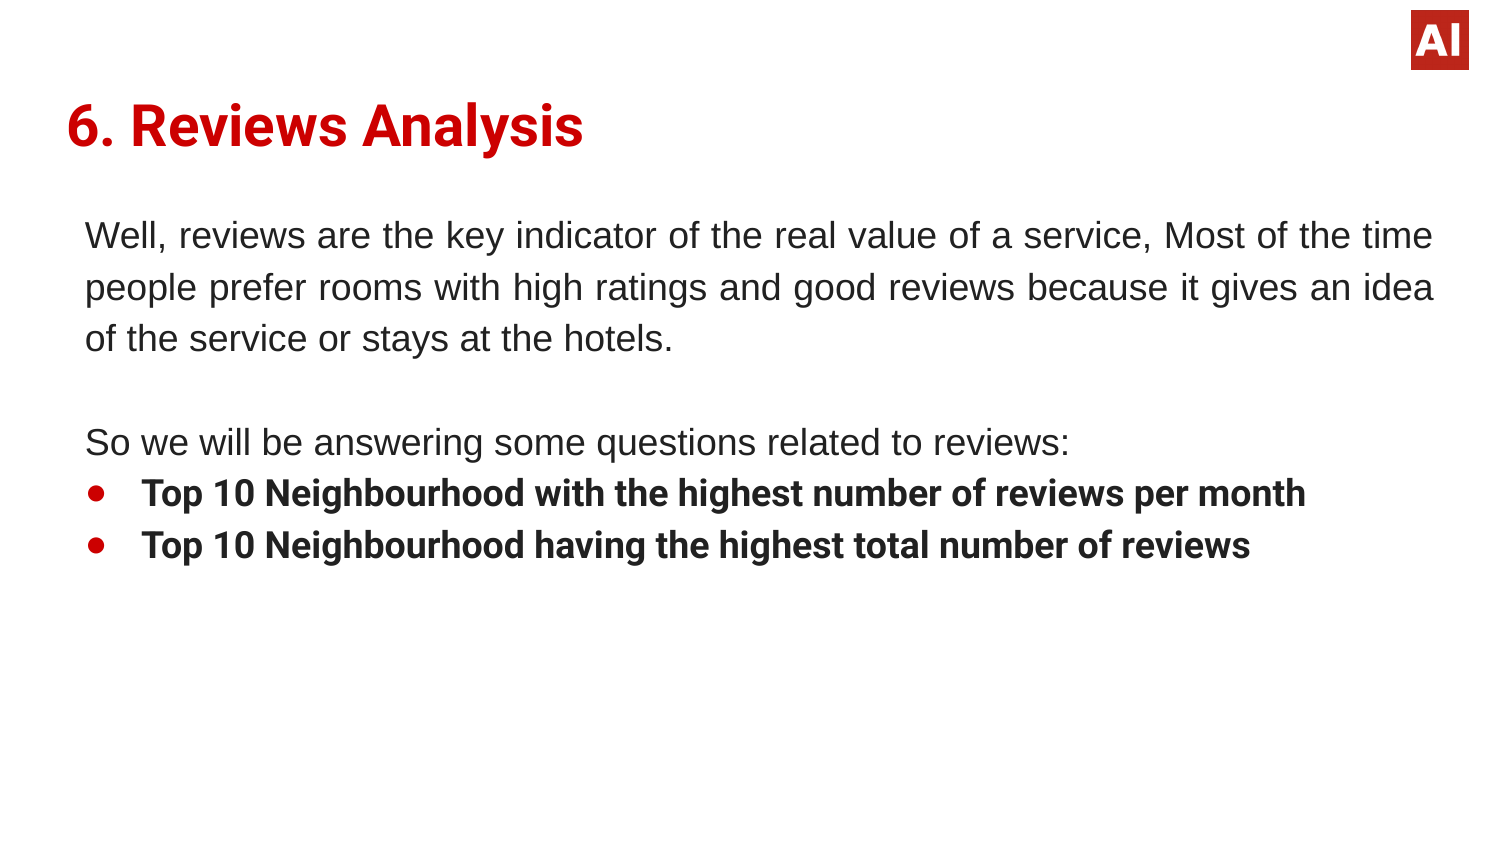

# 6. Reviews Analysis
Well, reviews are the key indicator of the real value of a service, Most of the time people prefer rooms with high ratings and good reviews because it gives an idea of the service or stays at the hotels.

So we will be answering some questions related to reviews:
Top 10 Neighbourhood with the highest number of reviews per month
Top 10 Neighbourhood having the highest total number of reviews